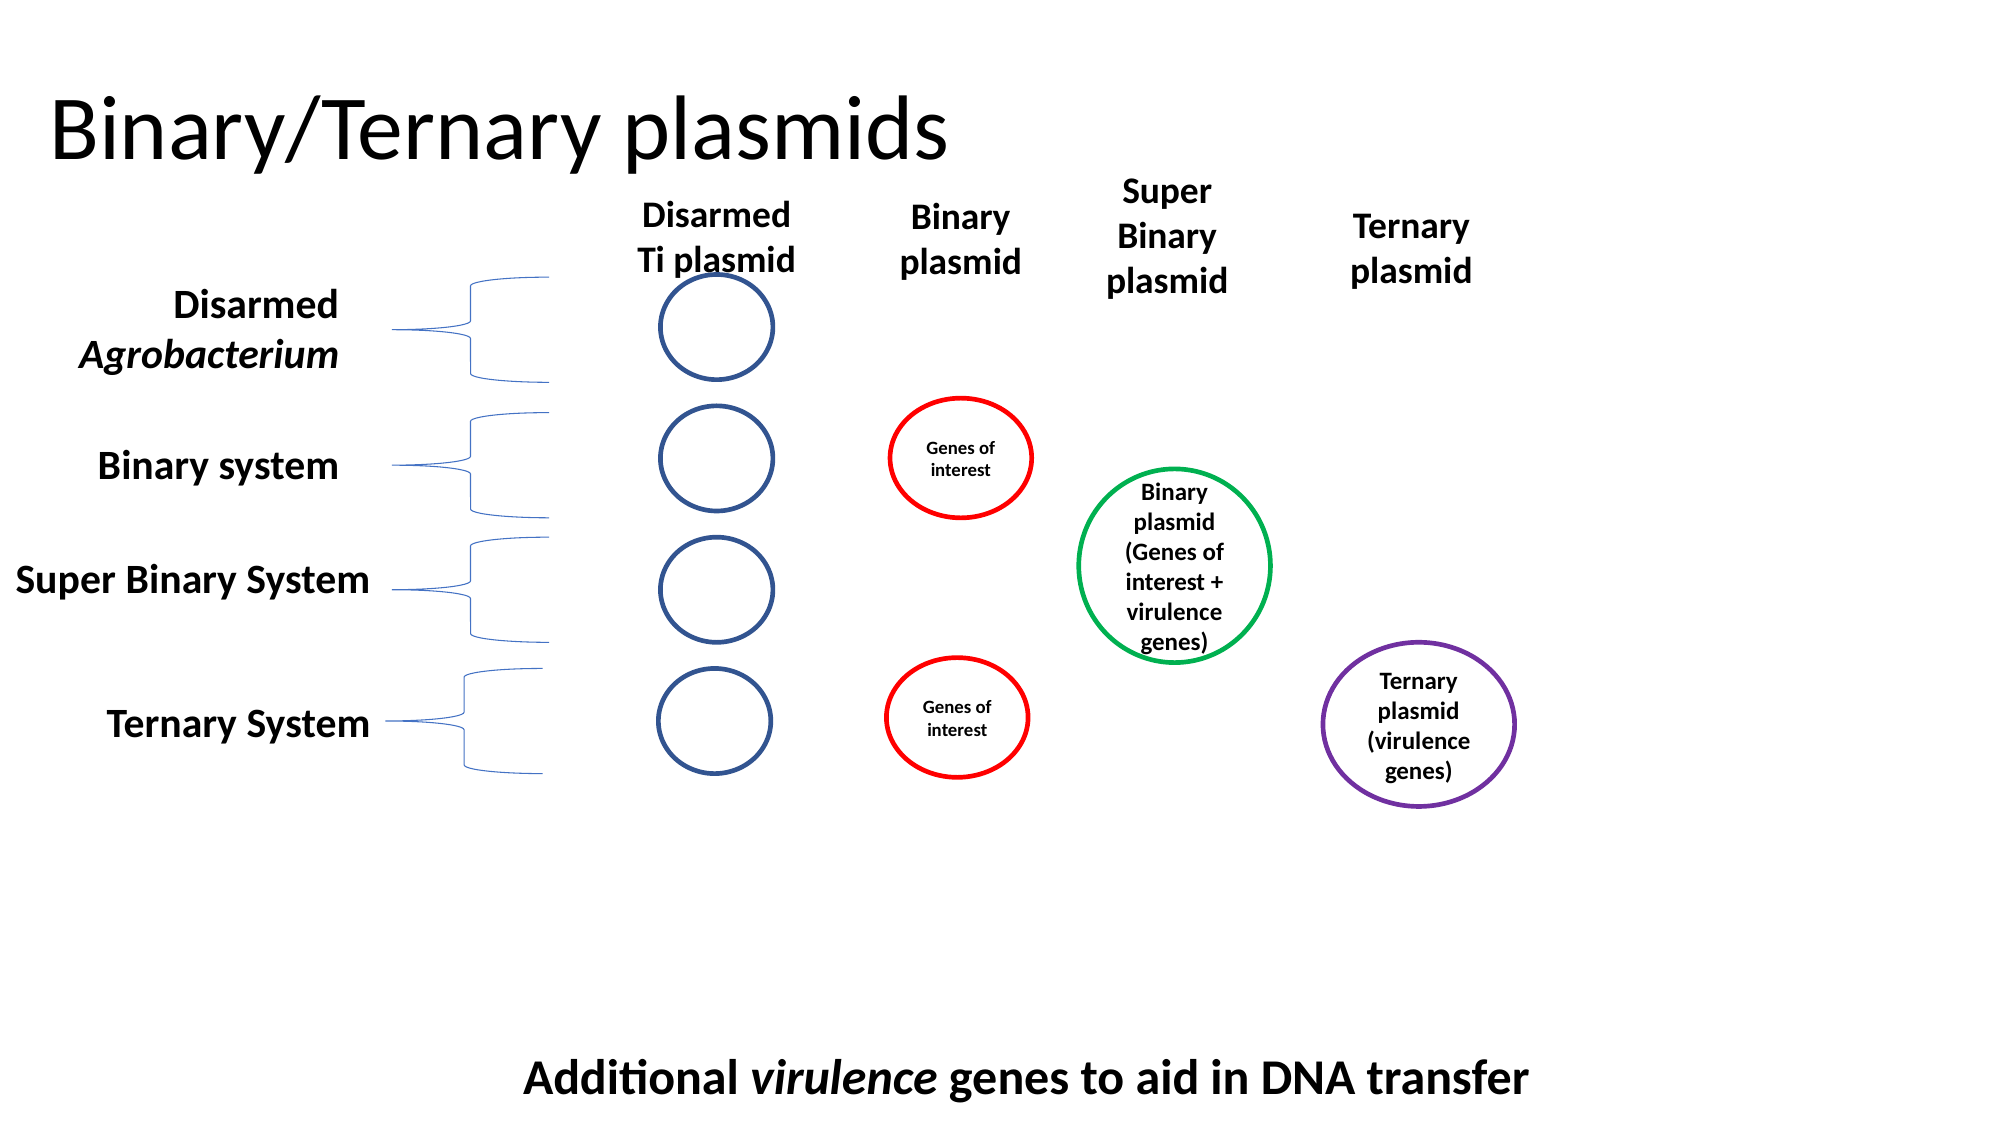

# Binary/Ternary plasmids
Super
Binary plasmid

Disarmed Ti plasmid
Binary plasmid

Ternary plasmid

Disarmed Agrobacterium

Genes of interest

Binary system
Binary plasmid
(Genes of interest + virulence genes)

Super Binary System
Ternary plasmid
(virulence genes)
Genes of interest

Ternary System
Additional virulence genes to aid in DNA transfer